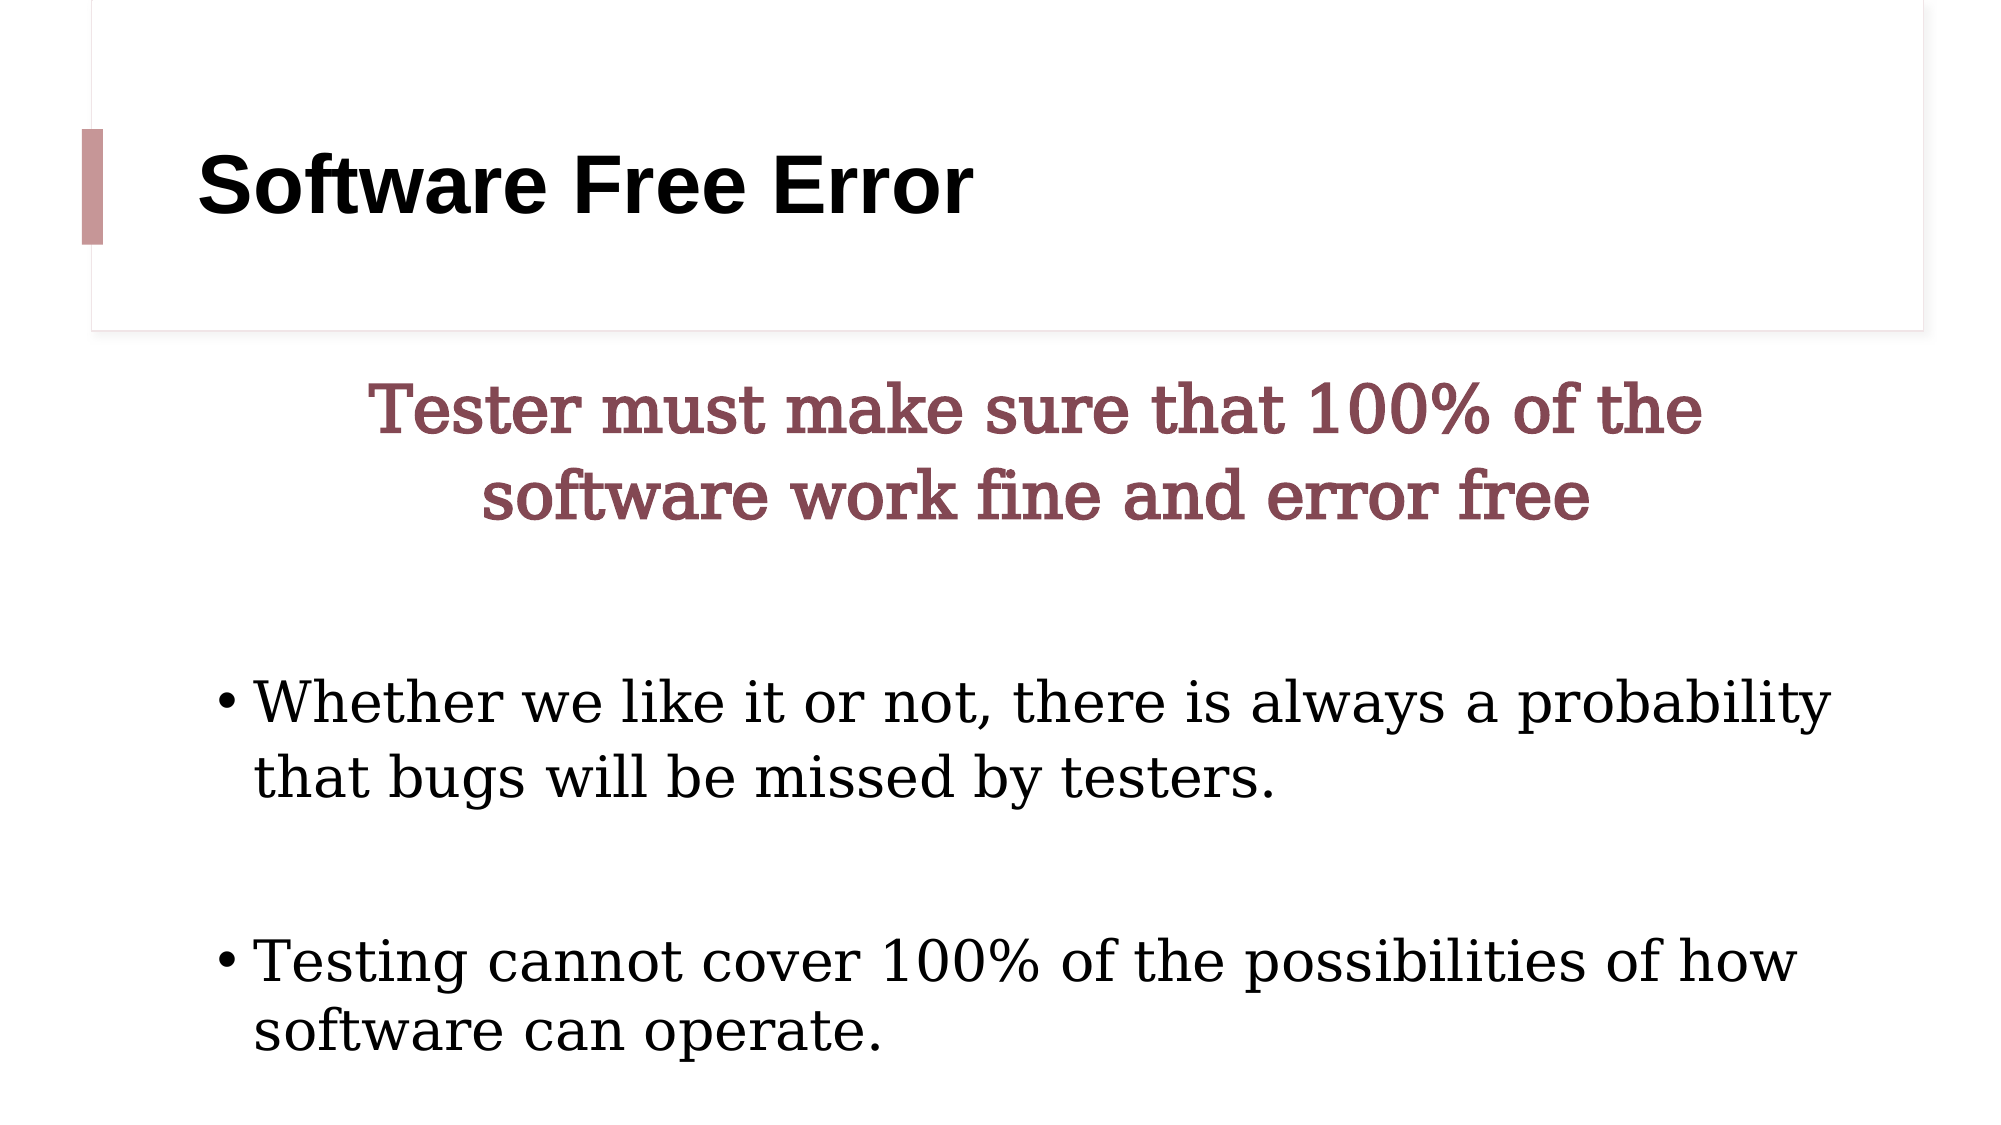

# Software Free Error
Tester must make sure that 100% of the software work fine and error free

Whether we like it or not, there is always a probability that bugs will be missed by testers.

Testing cannot cover 100% of the possibilities of how software can operate.